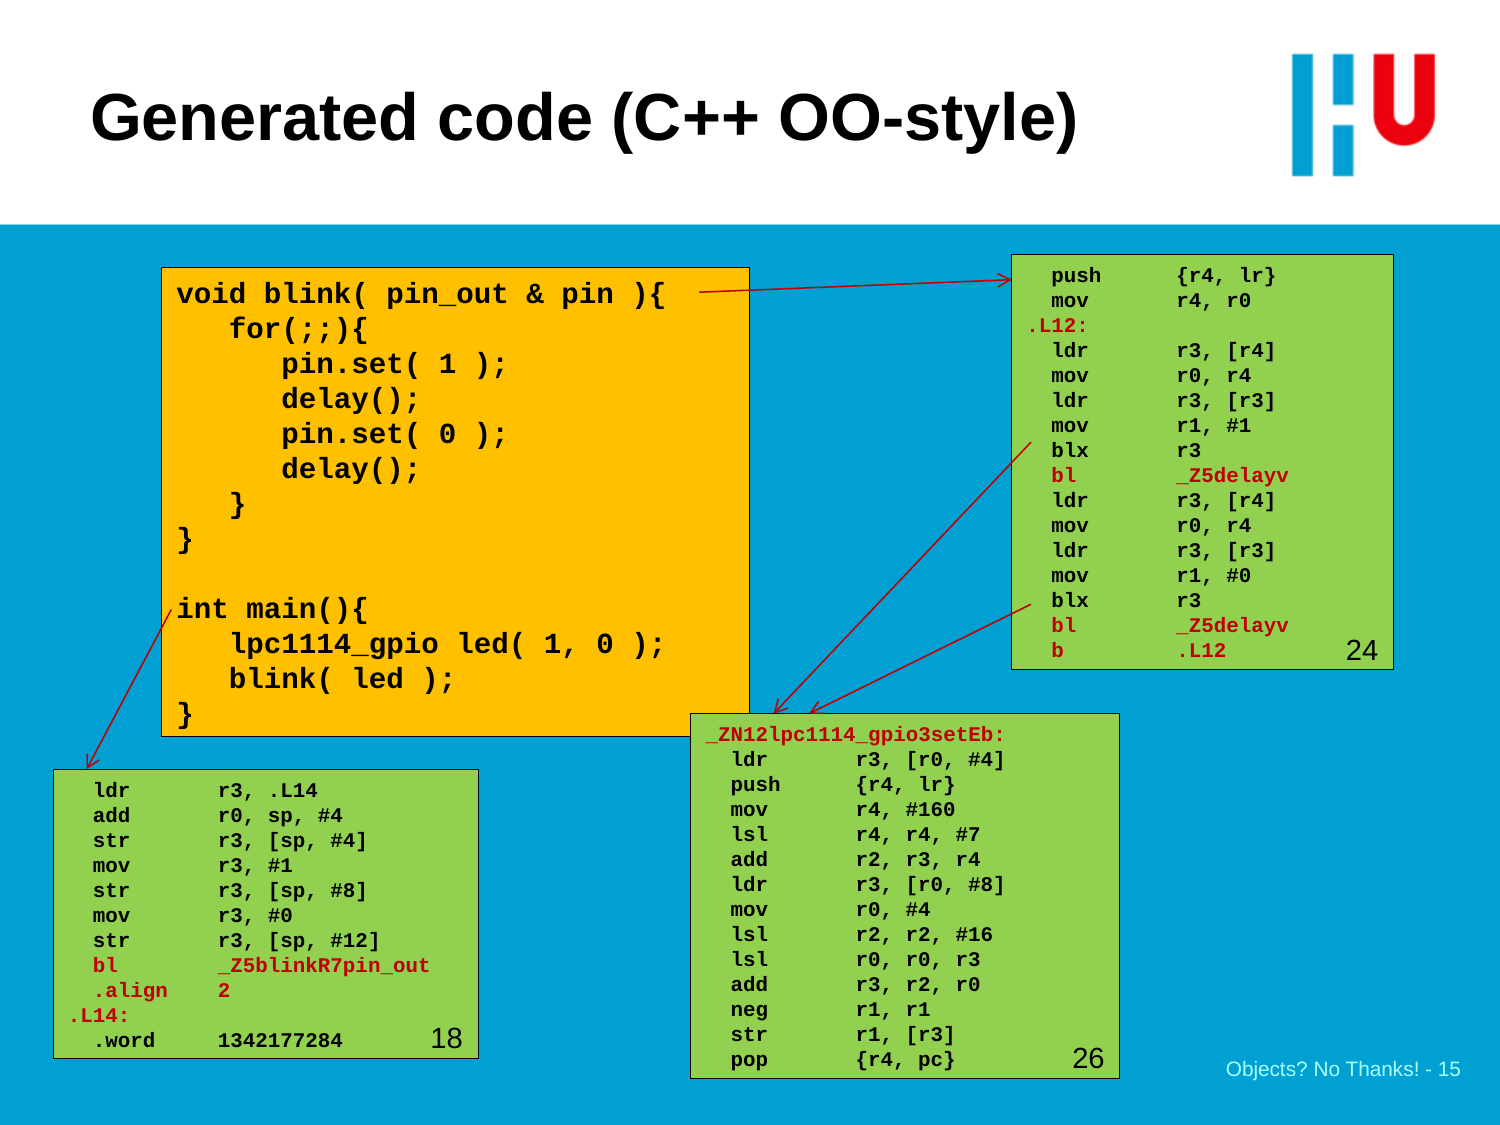

# Generated code (C++ OO-style)
  push	{r4, lr}
  mov	r4, r0
.L12:
  ldr	r3, [r4]
  mov	r0, r4
  ldr	r3, [r3]
  mov	r1, #1
  blx	r3
  bl	_Z5delayv
  ldr	r3, [r4]
  mov	r0, r4
  ldr	r3, [r3]
  mov	r1, #0
  blx	r3
  bl	_Z5delayv
  b	.L12
void blink( pin_out & pin ){
   for(;;){
      pin.set( 1 );
      delay();
      pin.set( 0 );
      delay();
   }
}

int main(){
   lpc1114_gpio led( 1, 0 );
   blink( led );
}
24
_ZN12lpc1114_gpio3setEb:
  ldr	r3, [r0, #4]
  push	{r4, lr}
  mov	r4, #160
  lsl	r4, r4, #7
  add	r2, r3, r4
  ldr	r3, [r0, #8]
  mov	r0, #4
  lsl	r2, r2, #16
  lsl	r0, r0, r3
  add	r3, r2, r0
  neg	r1, r1
  str	r1, [r3]
  pop	{r4, pc}
  ldr	r3, .L14
  add	r0, sp, #4
  str	r3, [sp, #4]
  mov	r3, #1
  str	r3, [sp, #8]
  mov	r3, #0
  str	r3, [sp, #12]
  bl	_Z5blinkR7pin_out
  .align	2
.L14:
  .word	1342177284
18
Objects? No Thanks! - 15
26